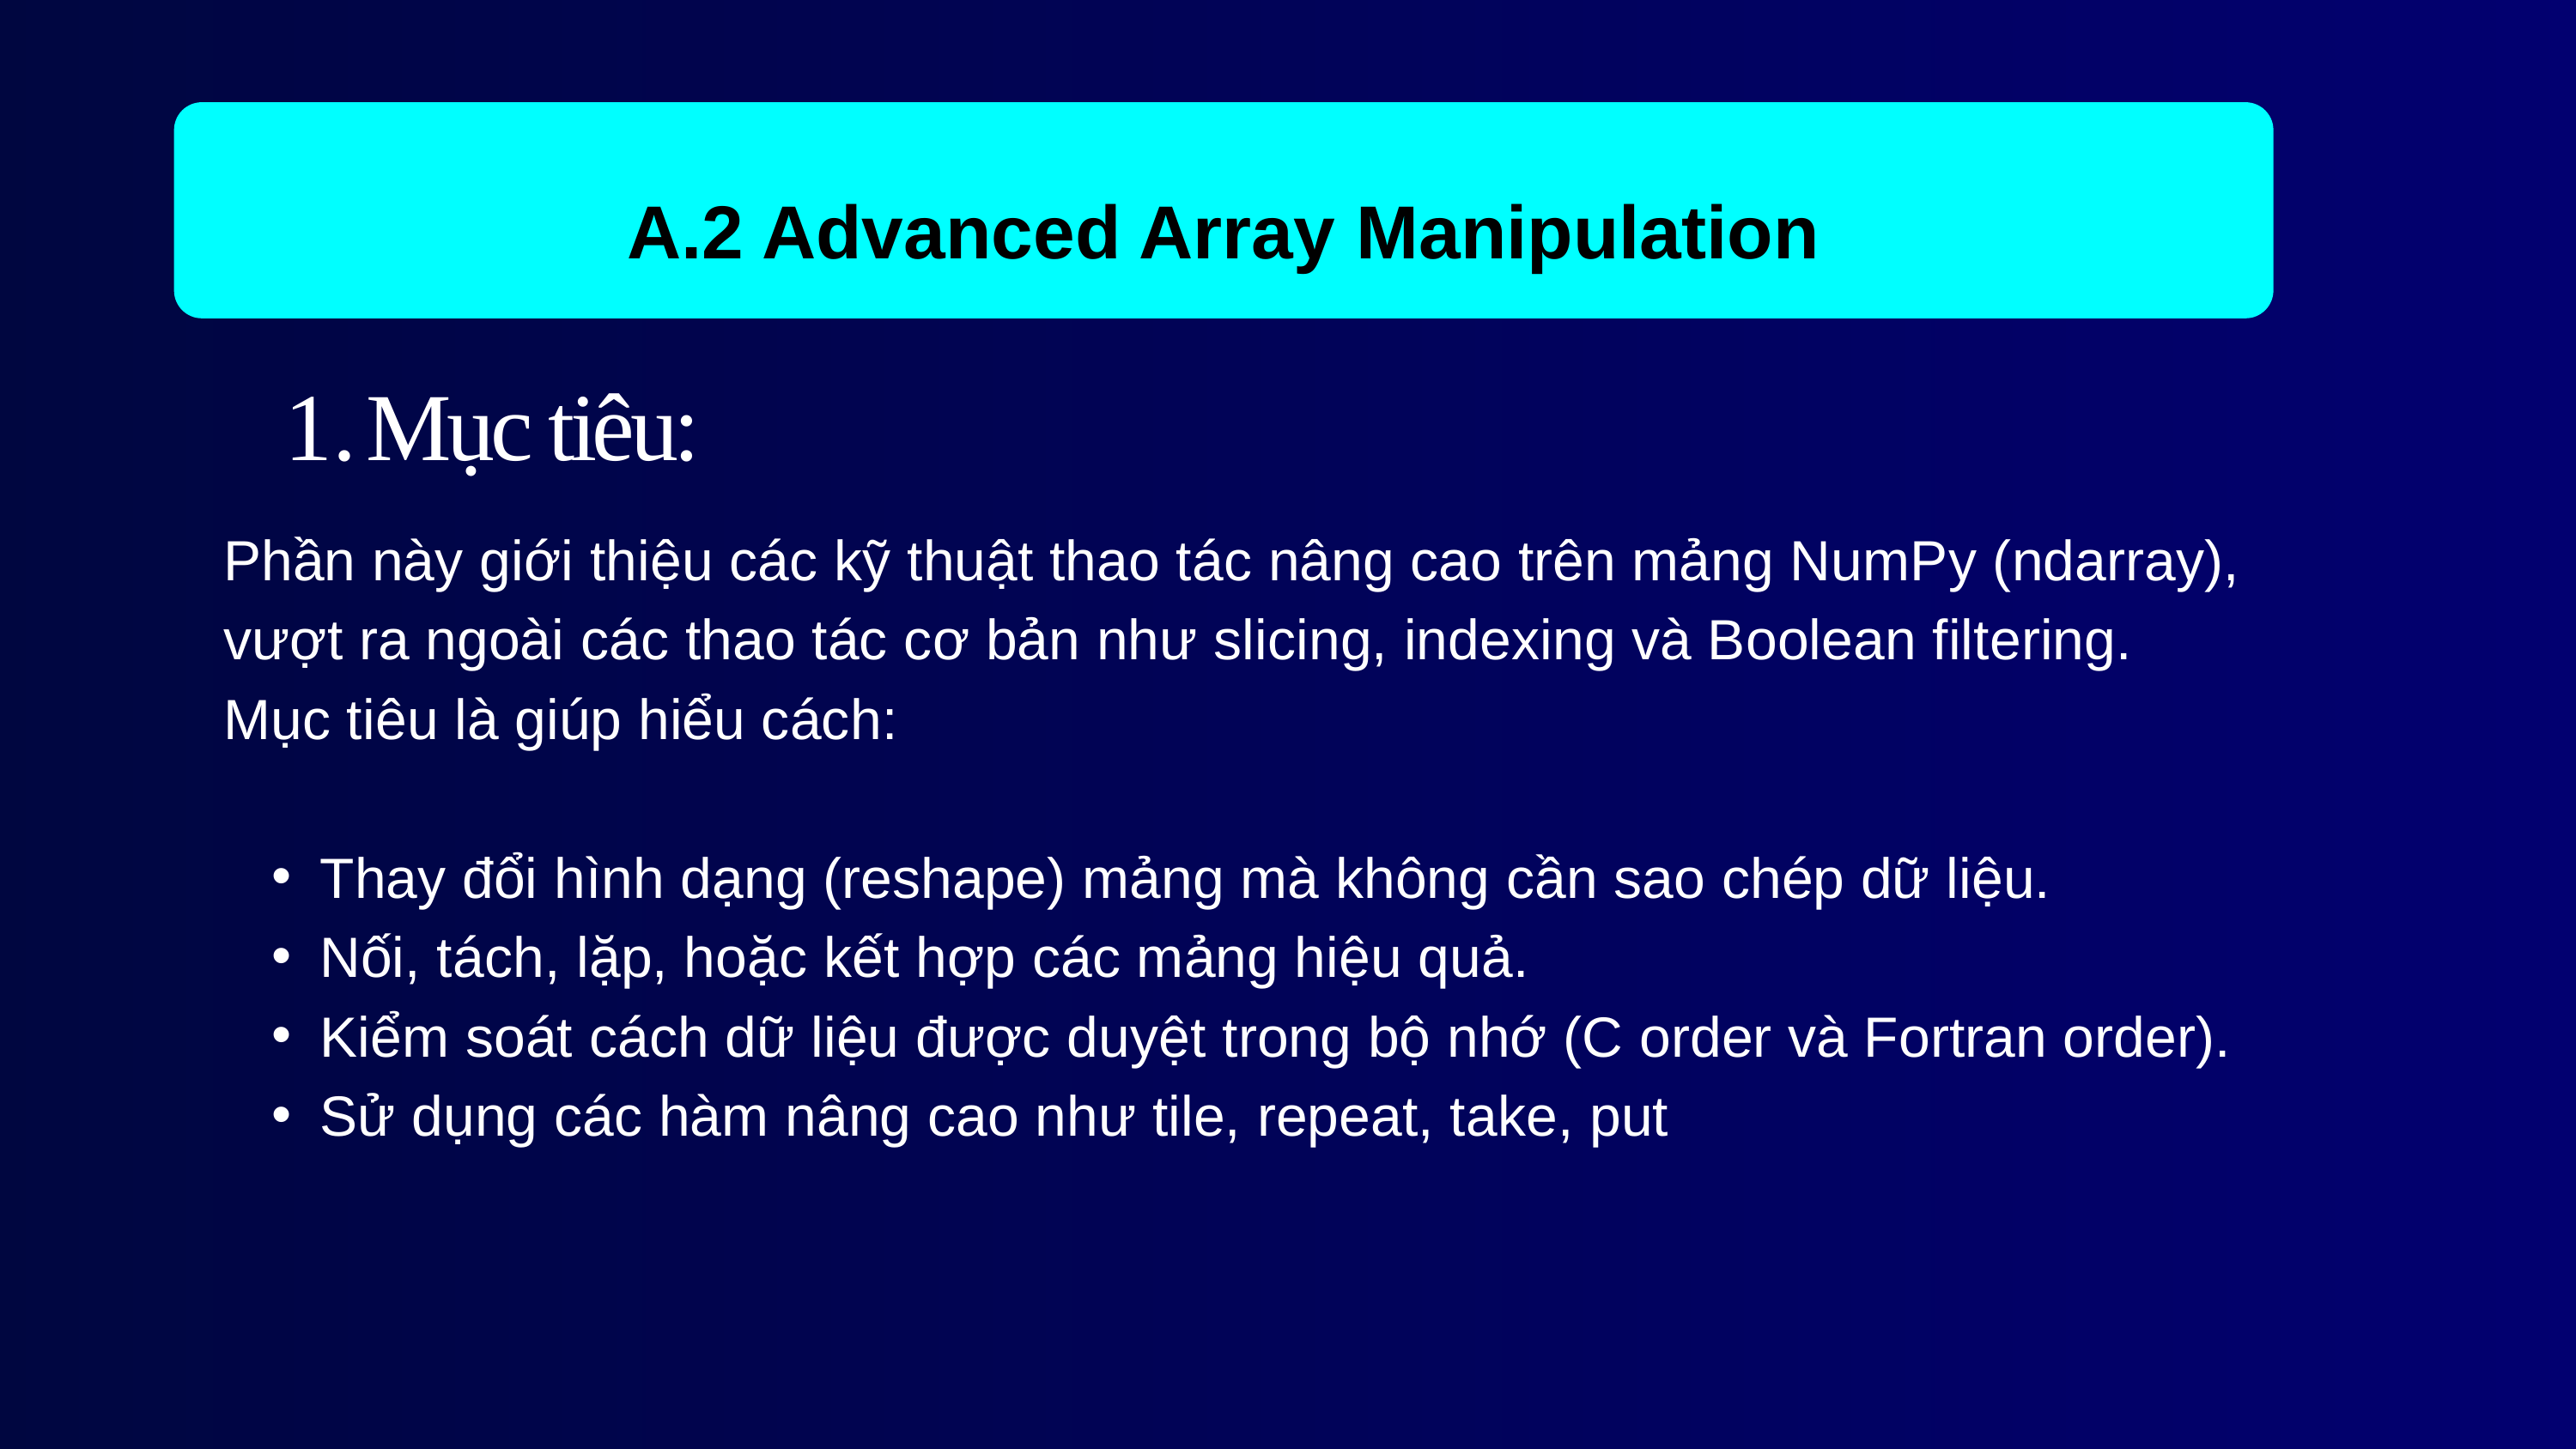

A.2 Advanced Array Manipulation

Mục tiêu:
Phần này giới thiệu các kỹ thuật thao tác nâng cao trên mảng NumPy (ndarray), vượt ra ngoài các thao tác cơ bản như slicing, indexing và Boolean filtering.
Mục tiêu là giúp hiểu cách:

Thay đổi hình dạng (reshape) mảng mà không cần sao chép dữ liệu.
Nối, tách, lặp, hoặc kết hợp các mảng hiệu quả.
Kiểm soát cách dữ liệu được duyệt trong bộ nhớ (C order và Fortran order).
Sử dụng các hàm nâng cao như tile, repeat, take, put